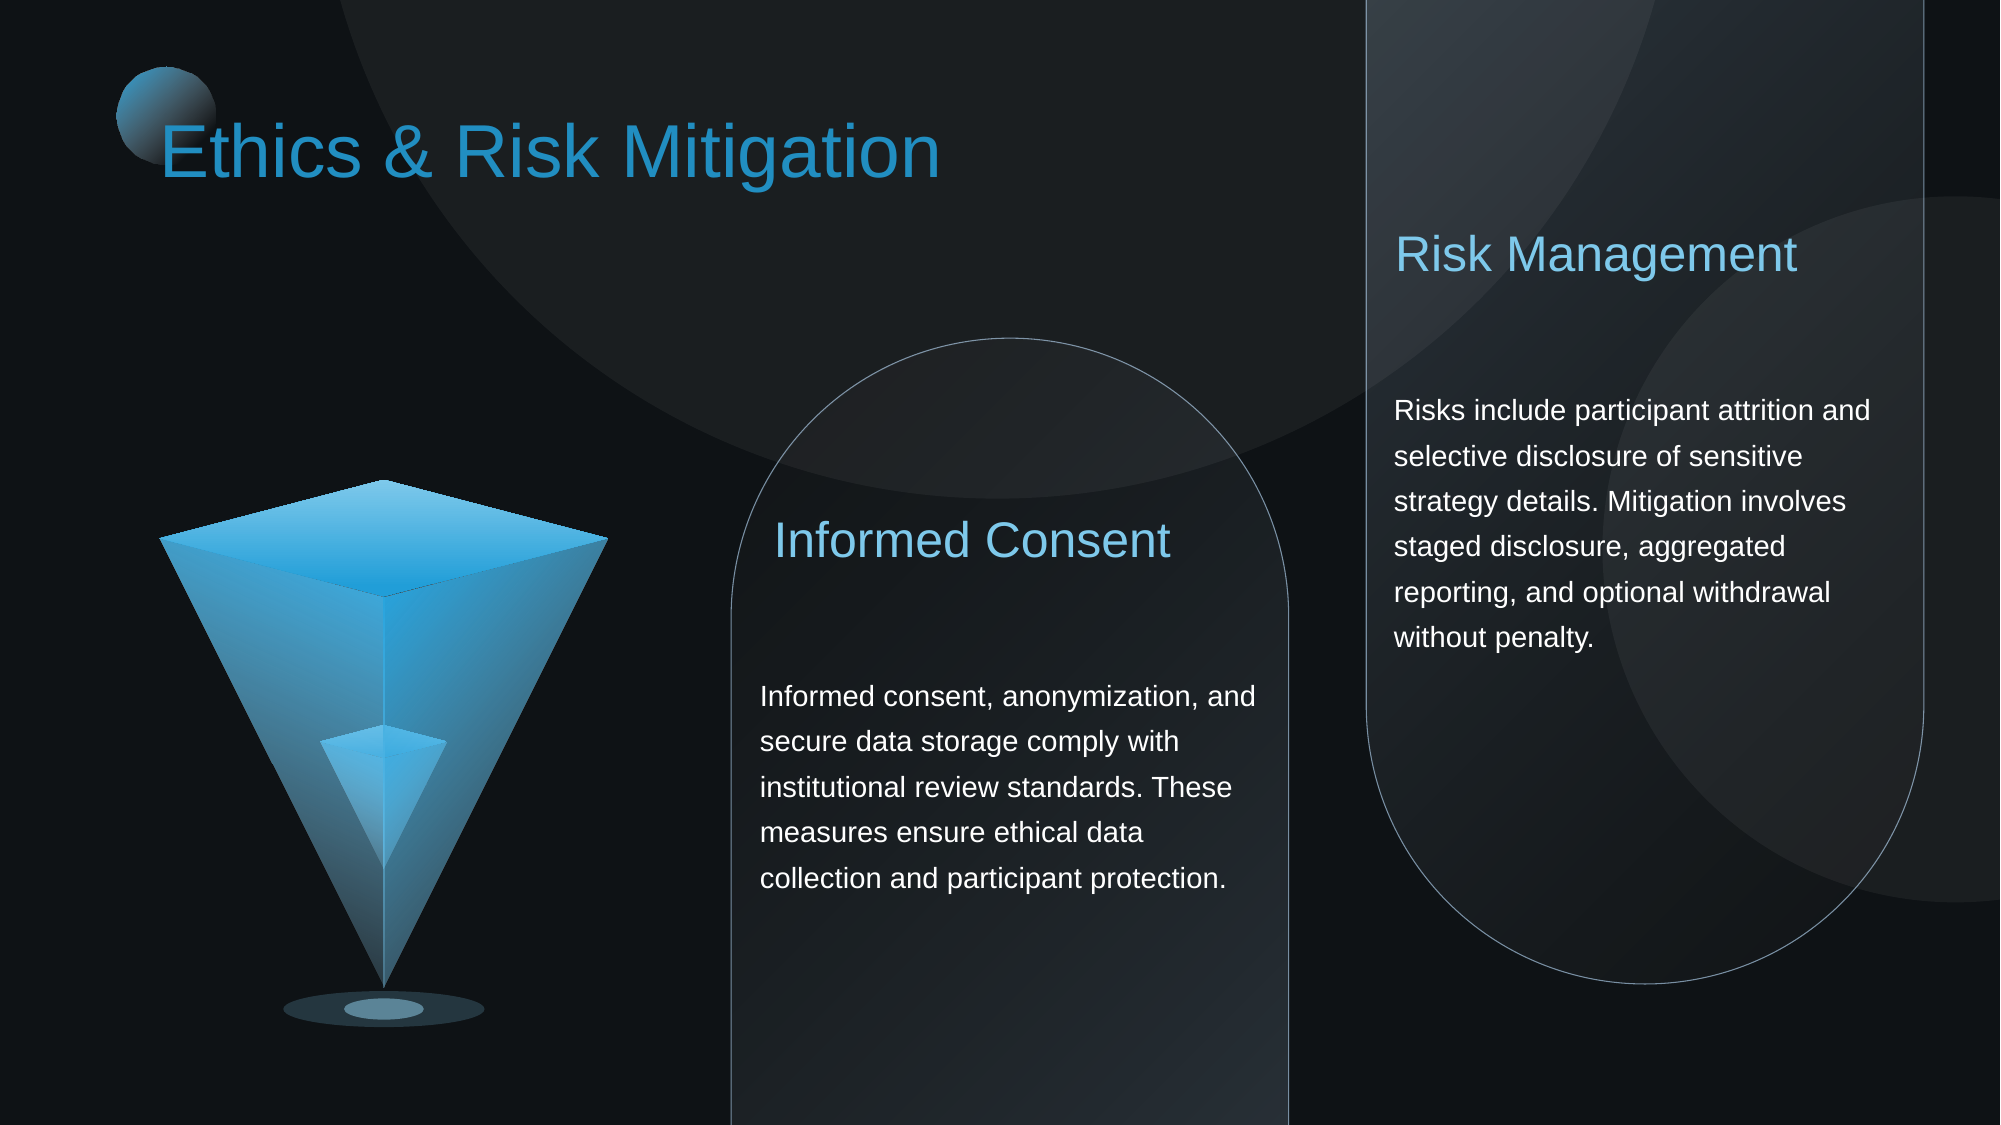

Ethics & Risk Mitigation

Risk Management

Risks include participant attrition and selective disclosure of sensitive strategy details. Mitigation involves staged disclosure, aggregated reporting, and optional withdrawal without penalty.

Informed Consent

Informed consent, anonymization, and secure data storage comply with institutional review standards. These measures ensure ethical data collection and participant protection.